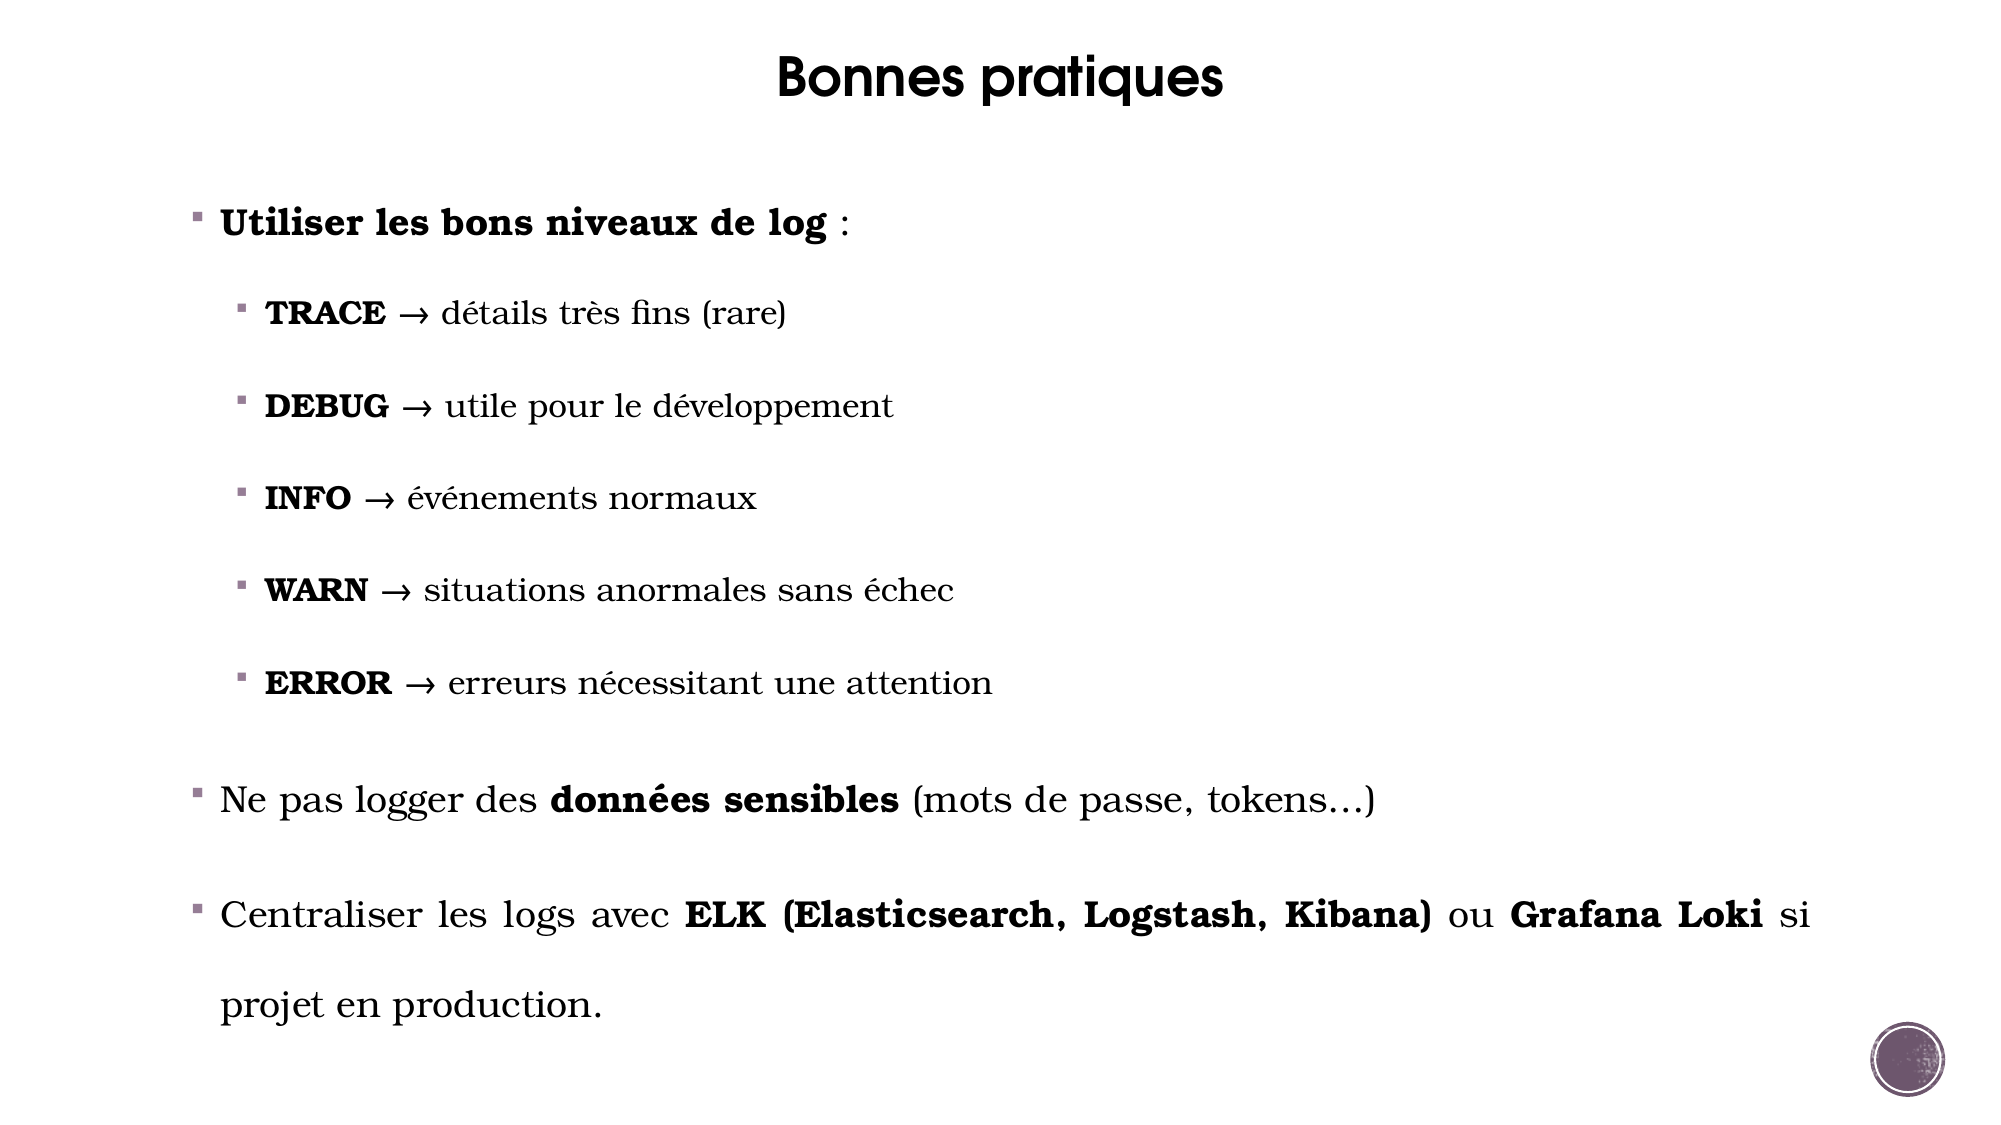

# Bonnes pratiques
Utiliser les bons niveaux de log :
TRACE → détails très fins (rare)
DEBUG → utile pour le développement
INFO → événements normaux
WARN → situations anormales sans échec
ERROR → erreurs nécessitant une attention
Ne pas logger des données sensibles (mots de passe, tokens…)
Centraliser les logs avec ELK (Elasticsearch, Logstash, Kibana) ou Grafana Loki si projet en production.